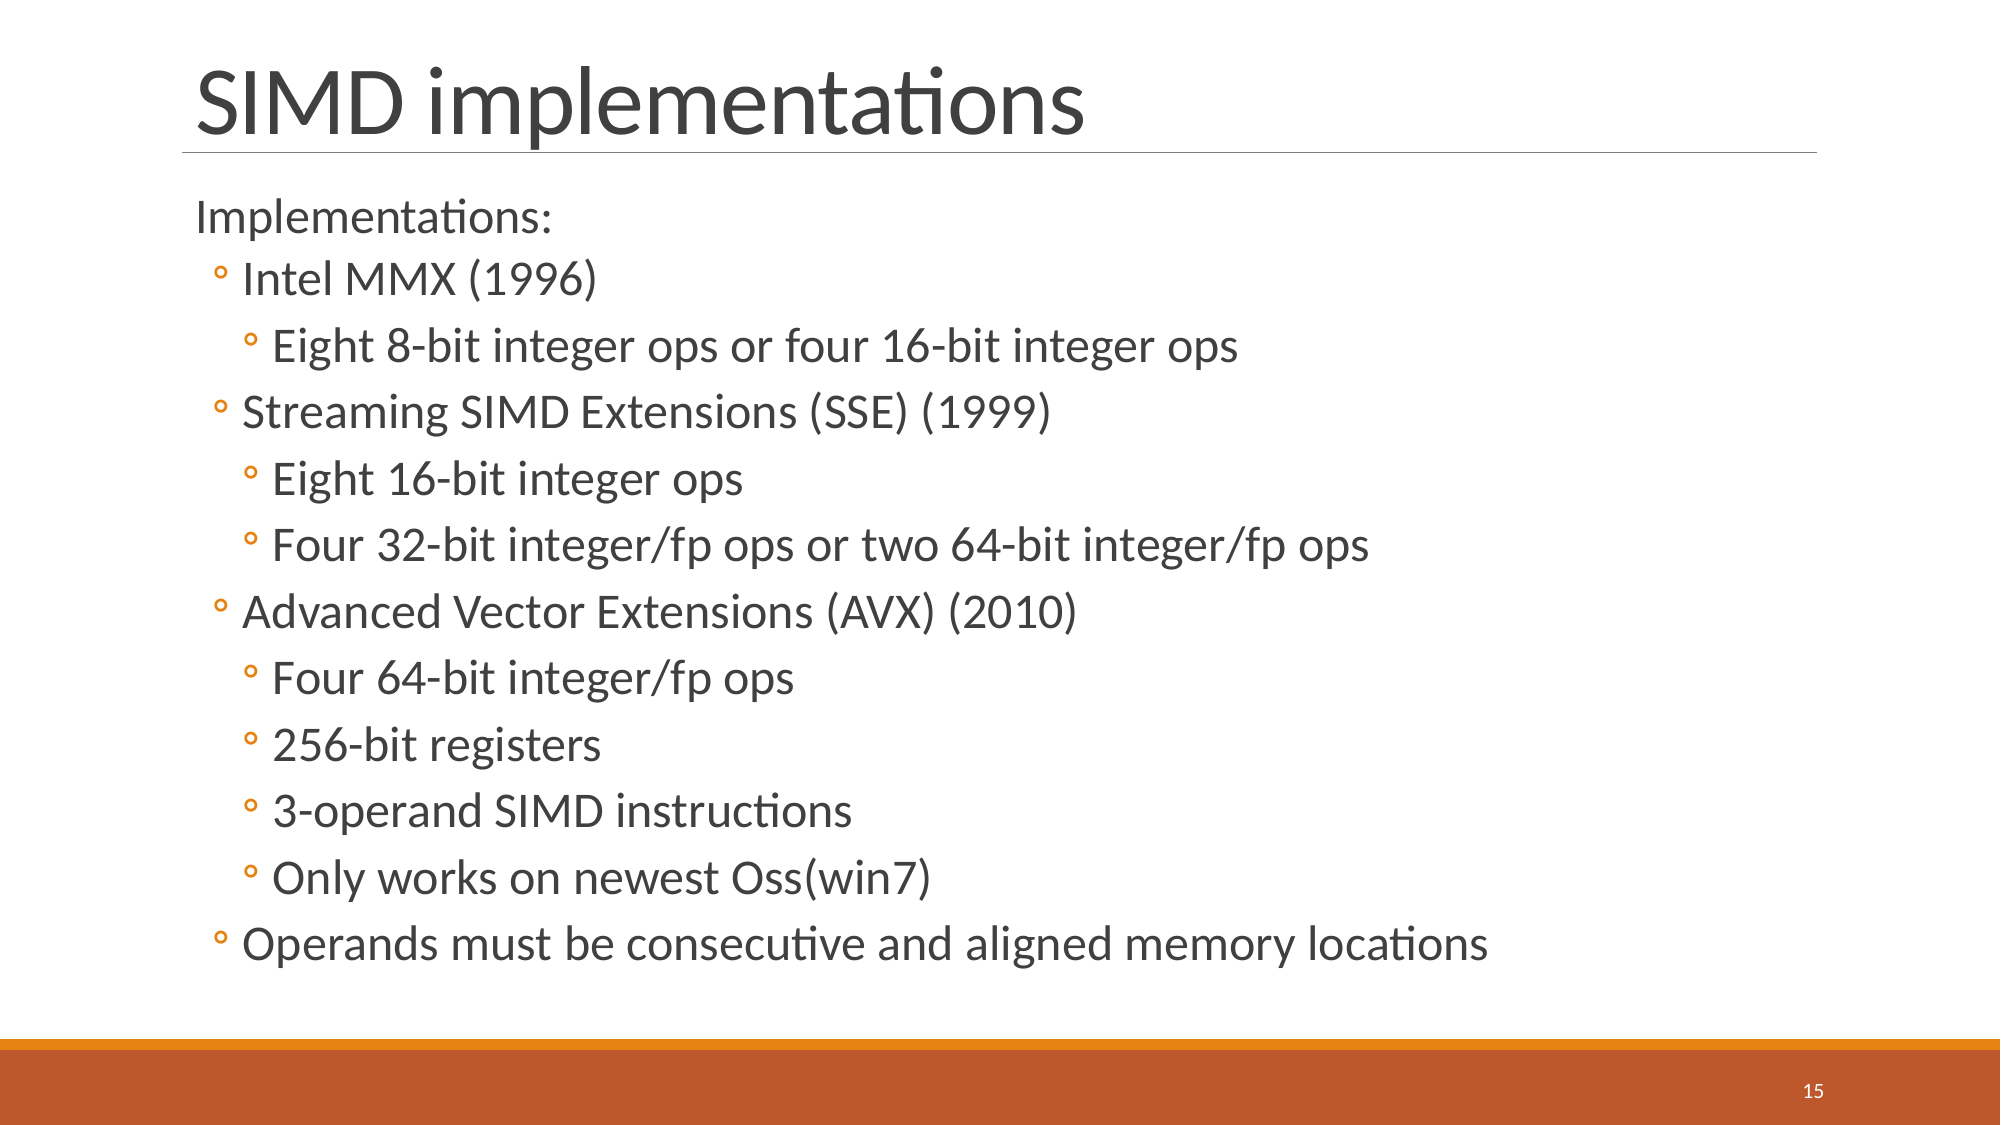

# SIMD implementations
Implementations:
Intel MMX (1996)
Eight 8-bit integer ops or four 16-bit integer ops
Streaming SIMD Extensions (SSE) (1999)
Eight 16-bit integer ops
Four 32-bit integer/fp ops or two 64-bit integer/fp ops
Advanced Vector Extensions (AVX) (2010)
Four 64-bit integer/fp ops
256-bit registers
3-operand SIMD instructions
Only works on newest Oss(win7)
Operands must be consecutive and aligned memory locations
15